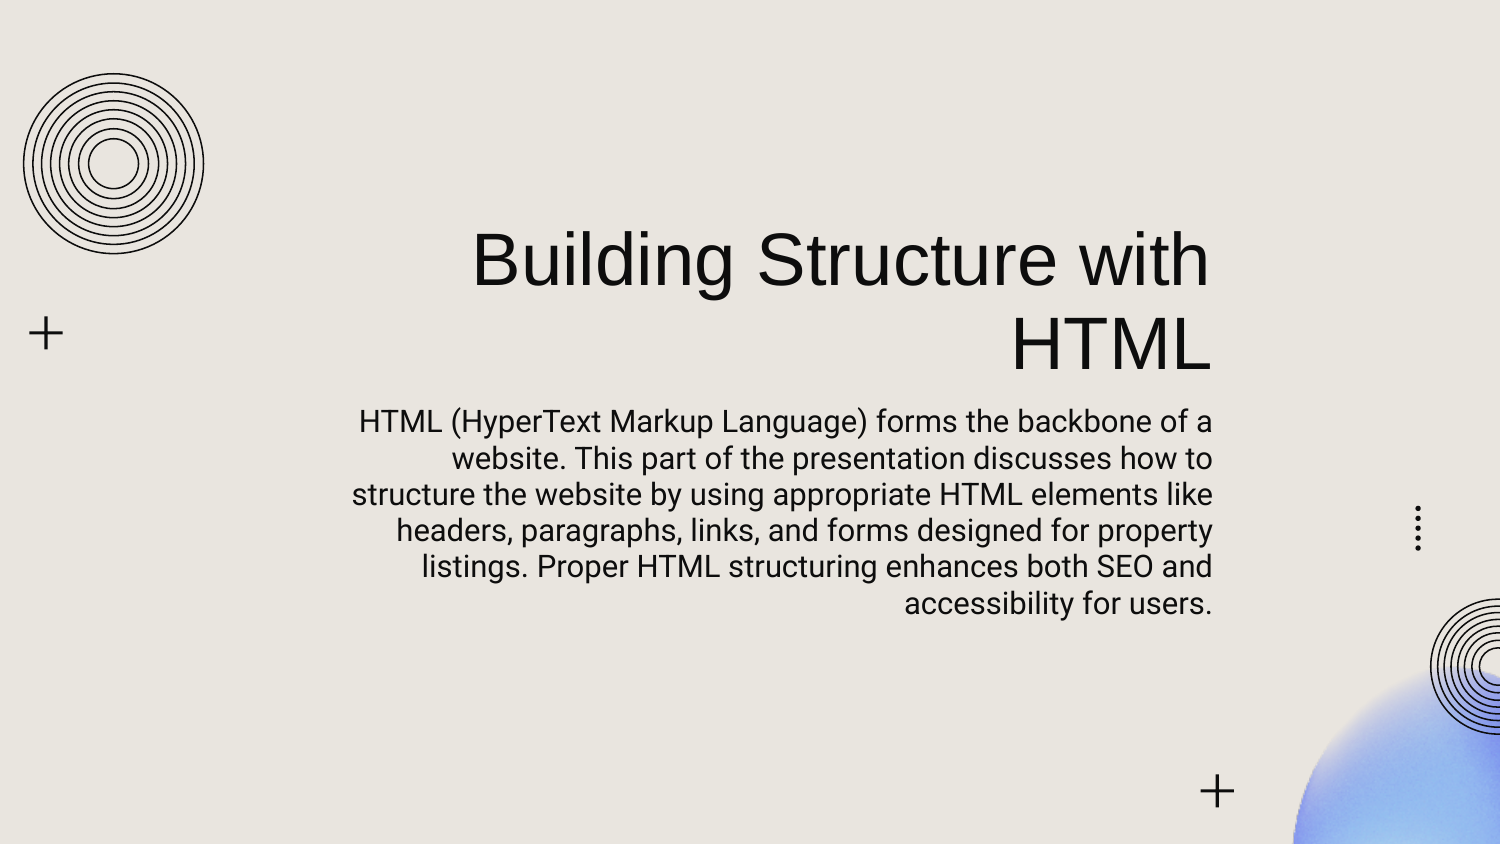

# Building Structure with HTML
HTML (HyperText Markup Language) forms the backbone of a website. This part of the presentation discusses how to structure the website by using appropriate HTML elements like headers, paragraphs, links, and forms designed for property listings. Proper HTML structuring enhances both SEO and accessibility for users.